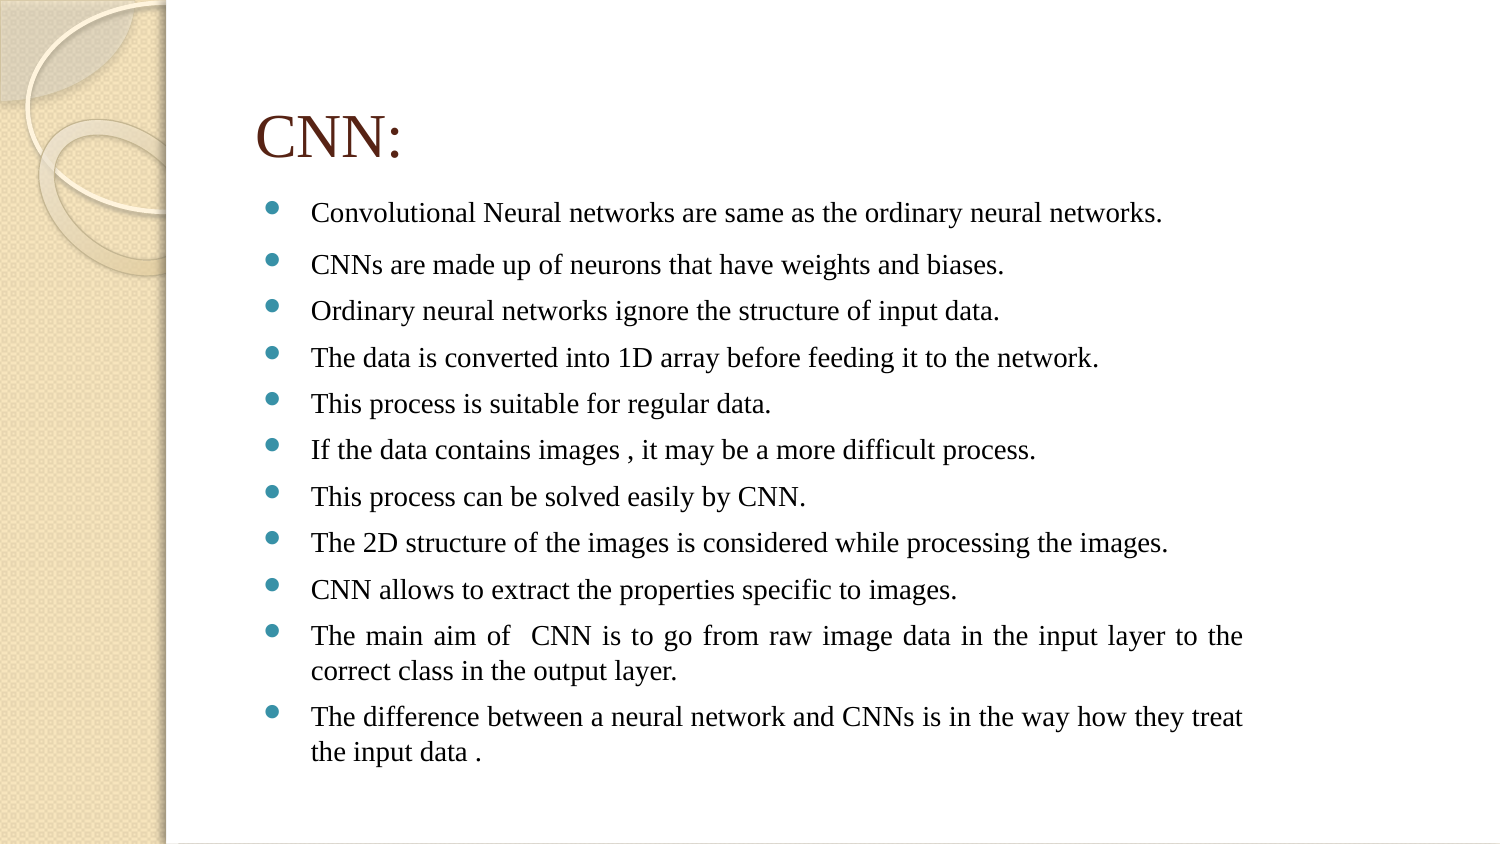

# CNN:
Convolutional Neural networks are same as the ordinary neural networks.
CNNs are made up of neurons that have weights and biases.
Ordinary neural networks ignore the structure of input data.
The data is converted into 1D array before feeding it to the network.
This process is suitable for regular data.
If the data contains images , it may be a more difficult process.
This process can be solved easily by CNN.
The 2D structure of the images is considered while processing the images.
CNN allows to extract the properties specific to images.
The main aim of  CNN is to go from raw image data in the input layer to the correct class in the output layer.
The difference between a neural network and CNNs is in the way how they treat the input data .